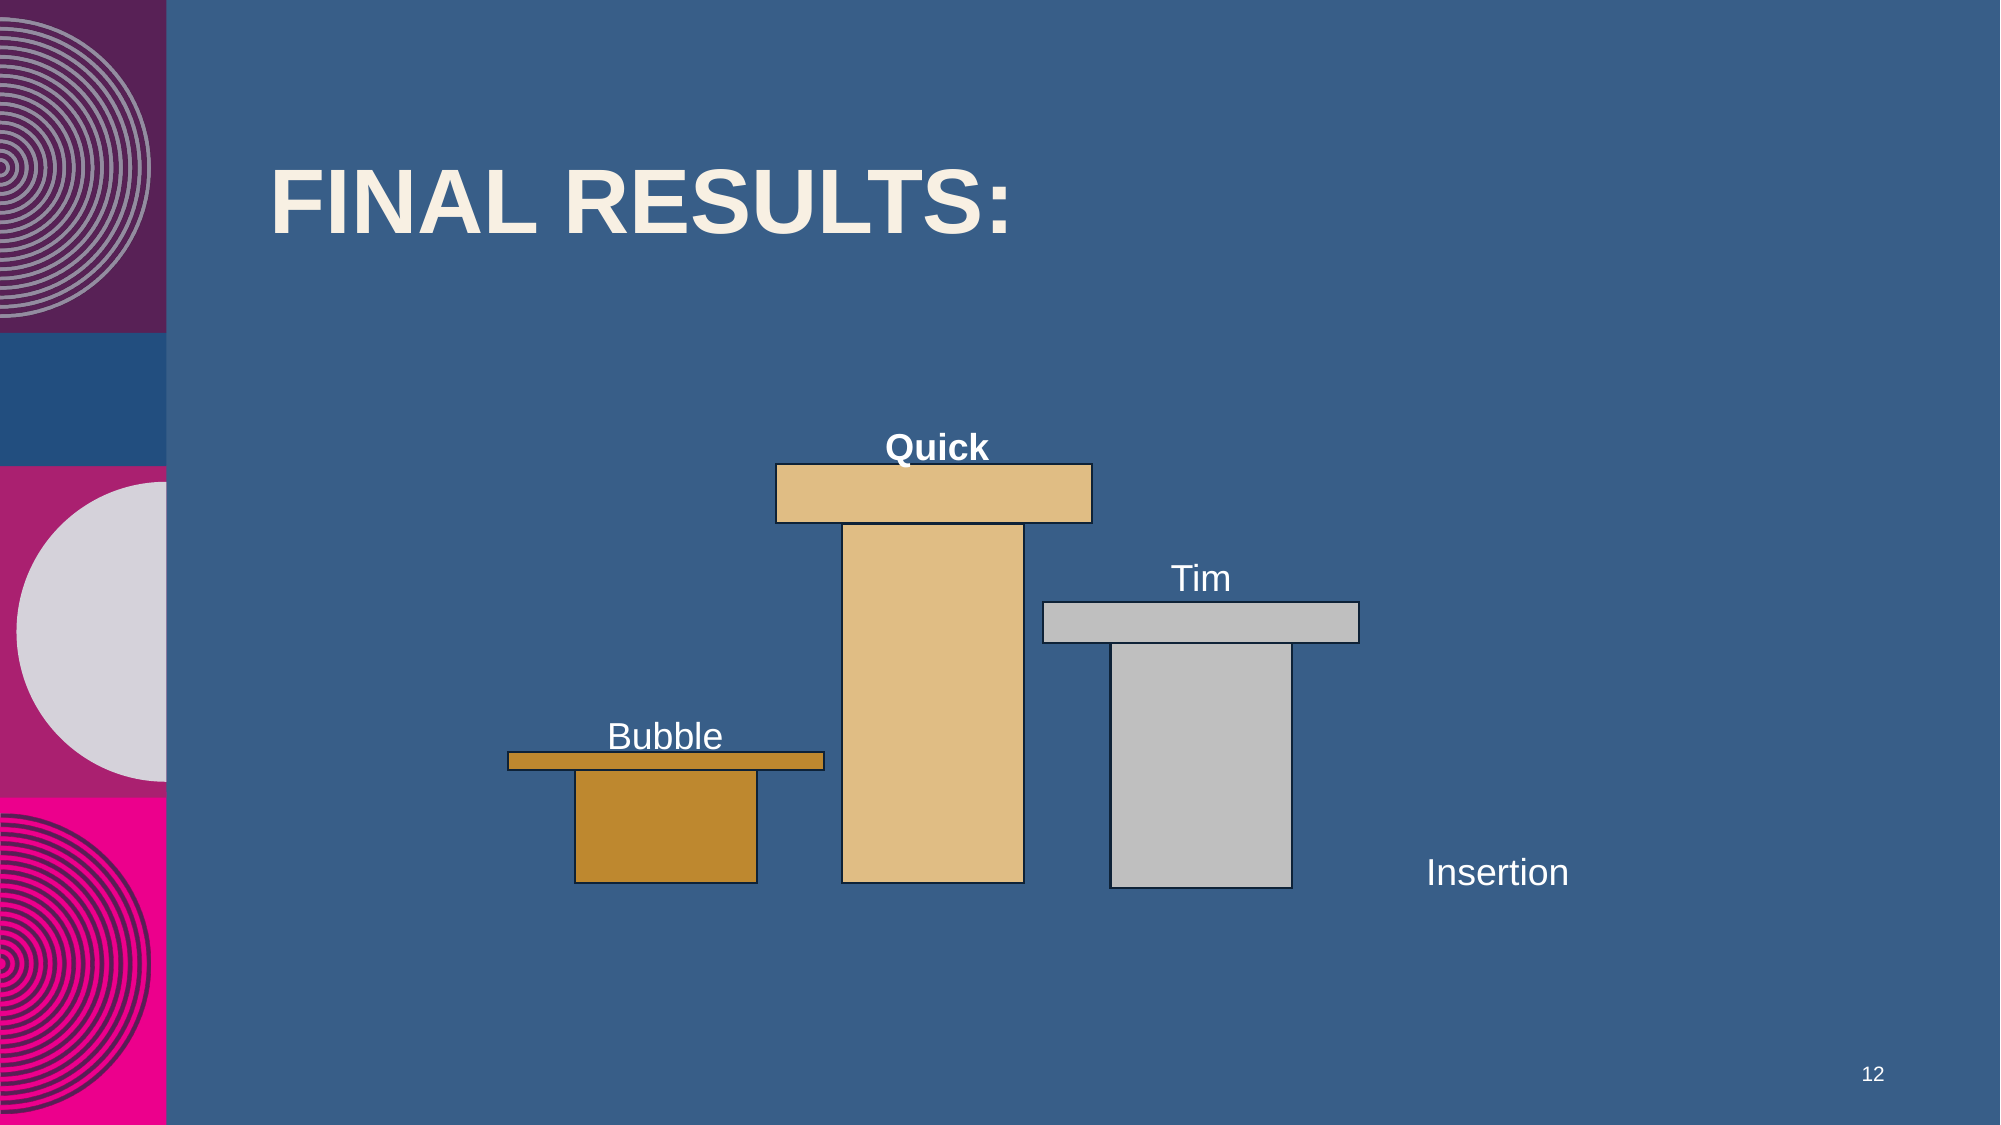

# Final Results:
Quick

Tim

Bubble

Insertion
12